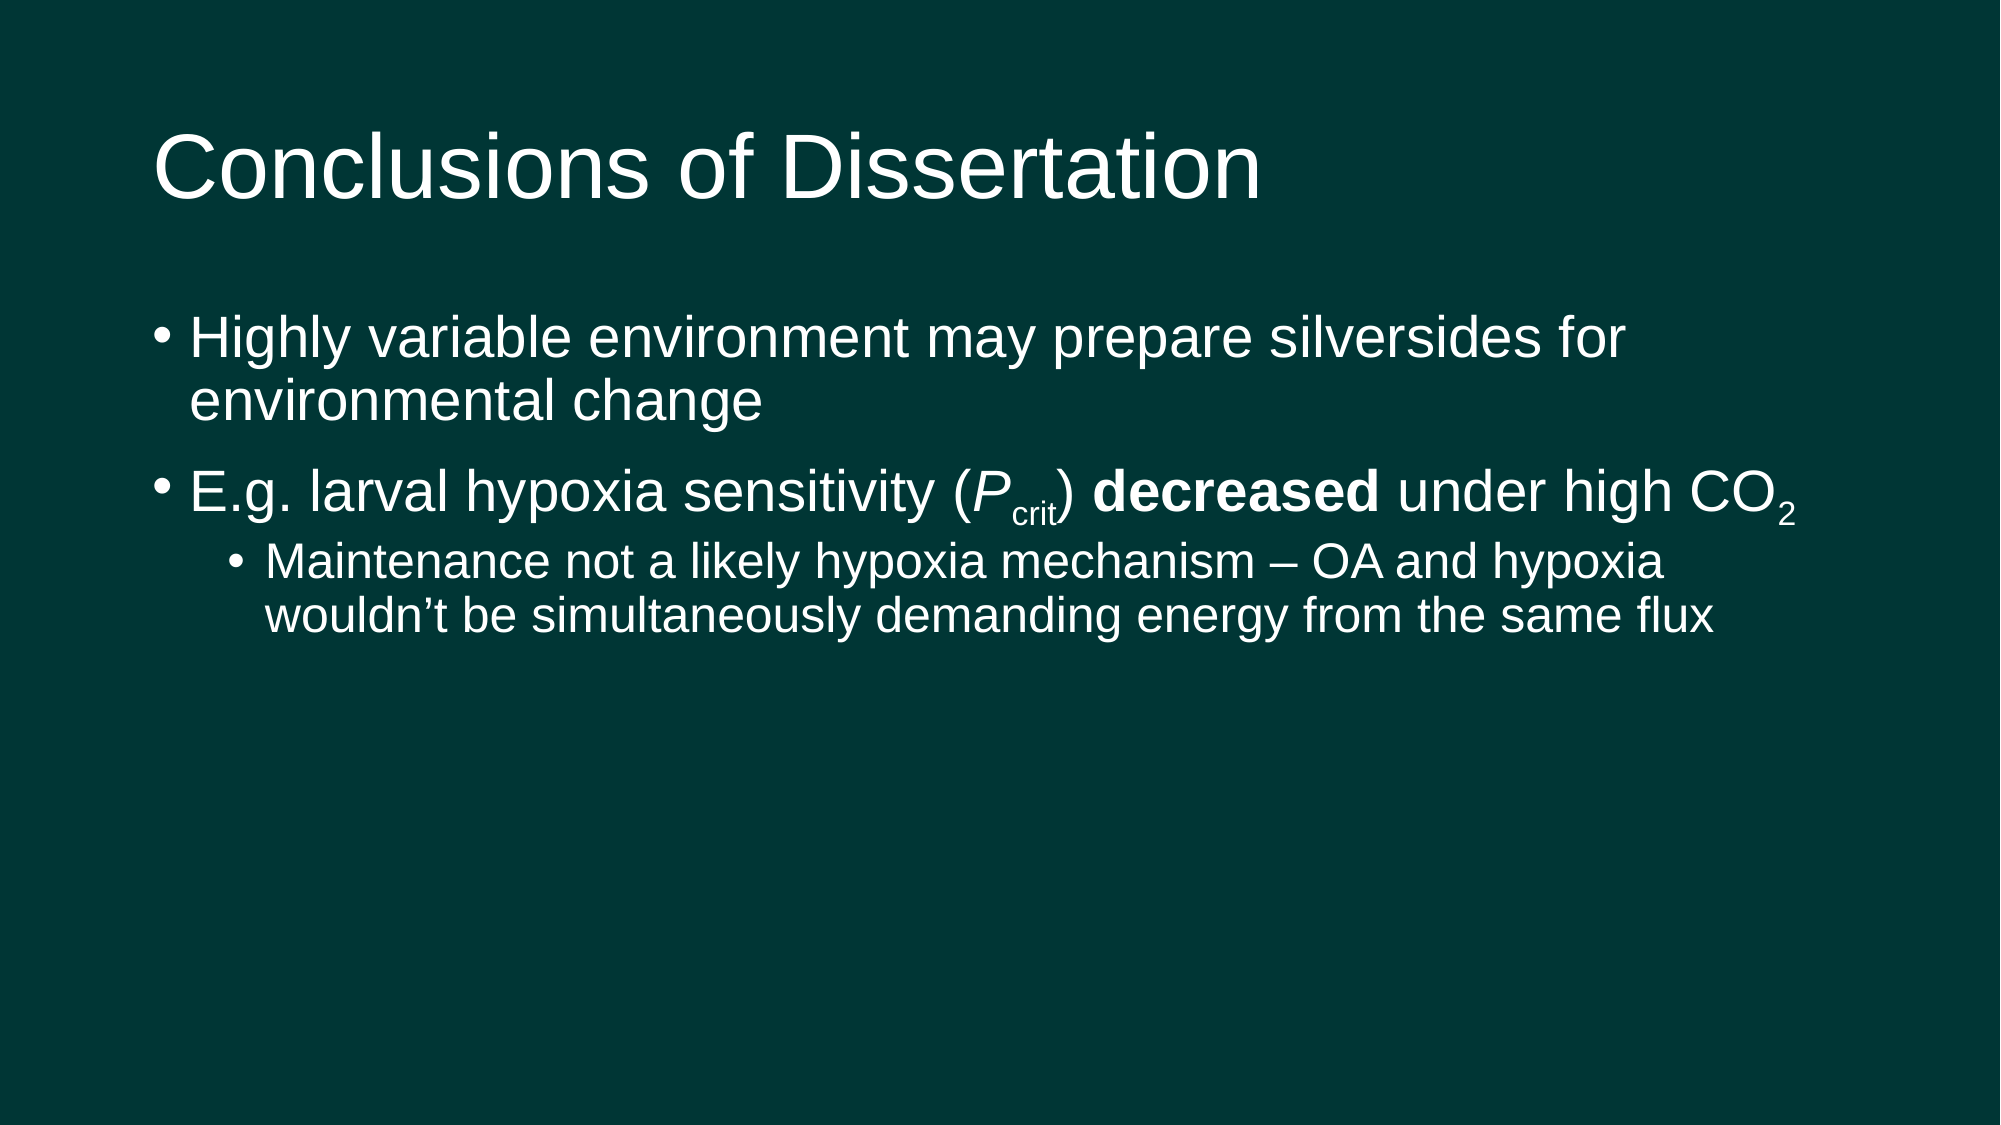

# Conclusions of Dissertation
Highly variable environment may prepare silversides for environmental change
E.g. larval hypoxia sensitivity (Pcrit) decreased under high CO2
Maintenance not a likely hypoxia mechanism – OA and hypoxia wouldn’t be simultaneously demanding energy from the same flux